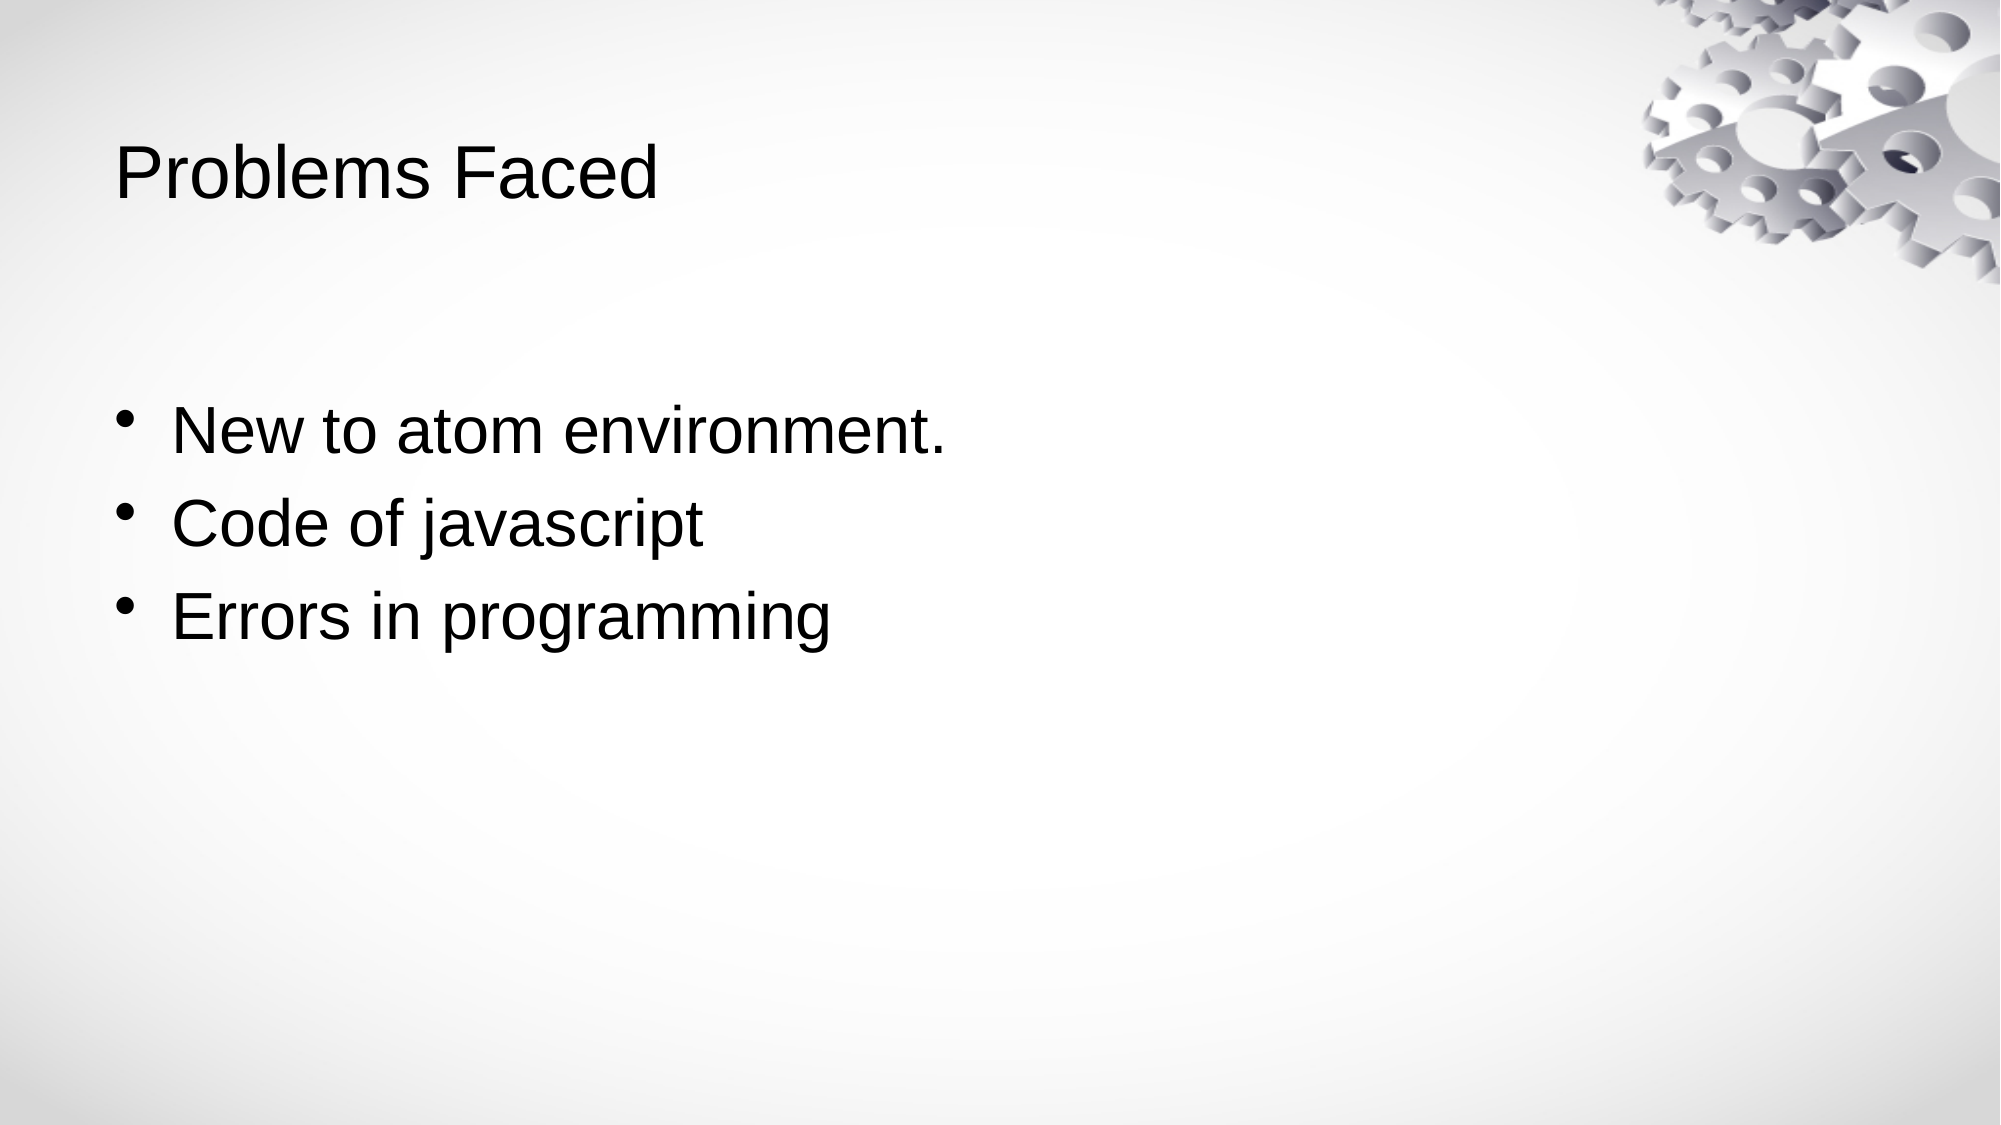

# Problems Faced

New to atom environment.
Code of javascript
Errors in programming